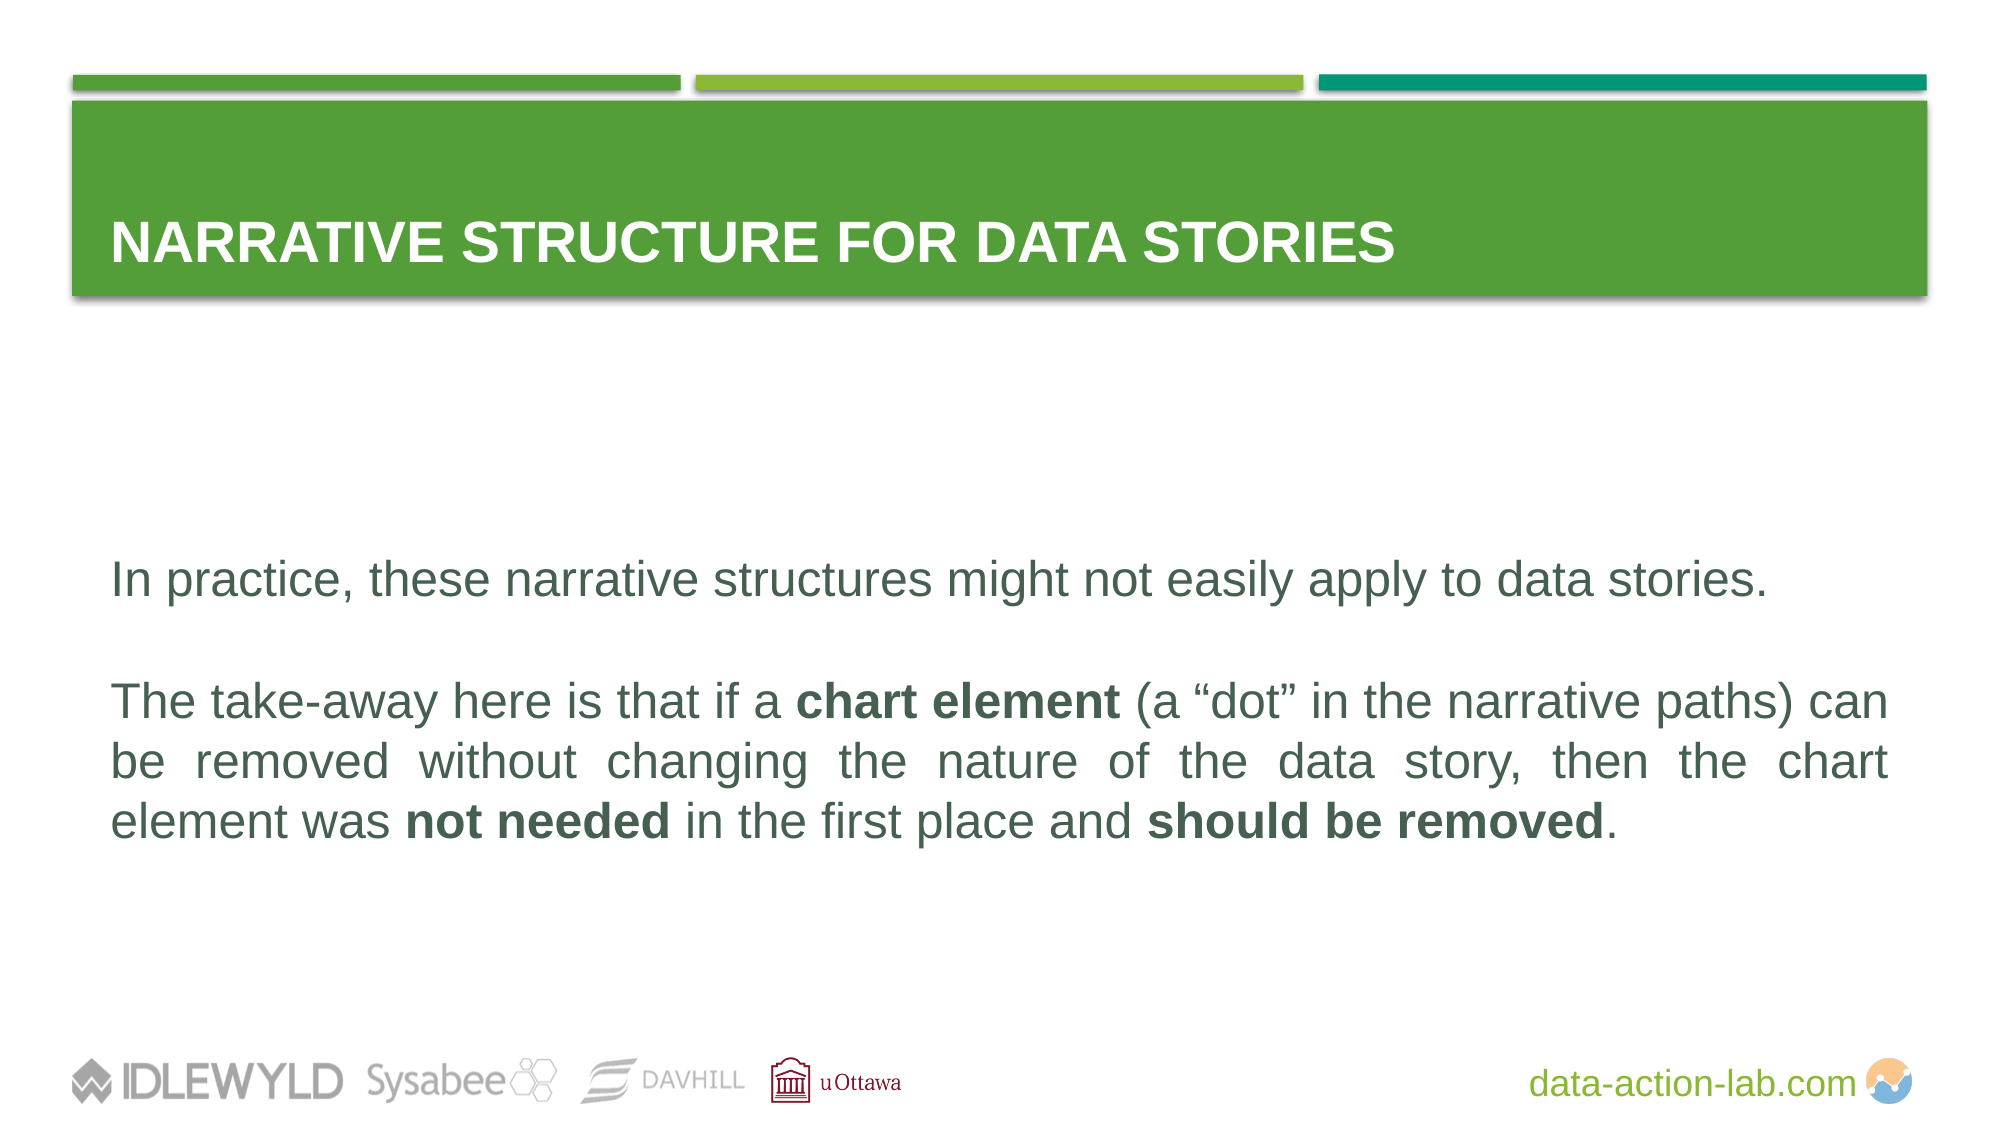

# NARRATIVE STRUCTURE FOR DATA STORIES
In practice, these narrative structures might not easily apply to data stories.
The take-away here is that if a chart element (a “dot” in the narrative paths) can be removed without changing the nature of the data story, then the chart element was not needed in the first place and should be removed.